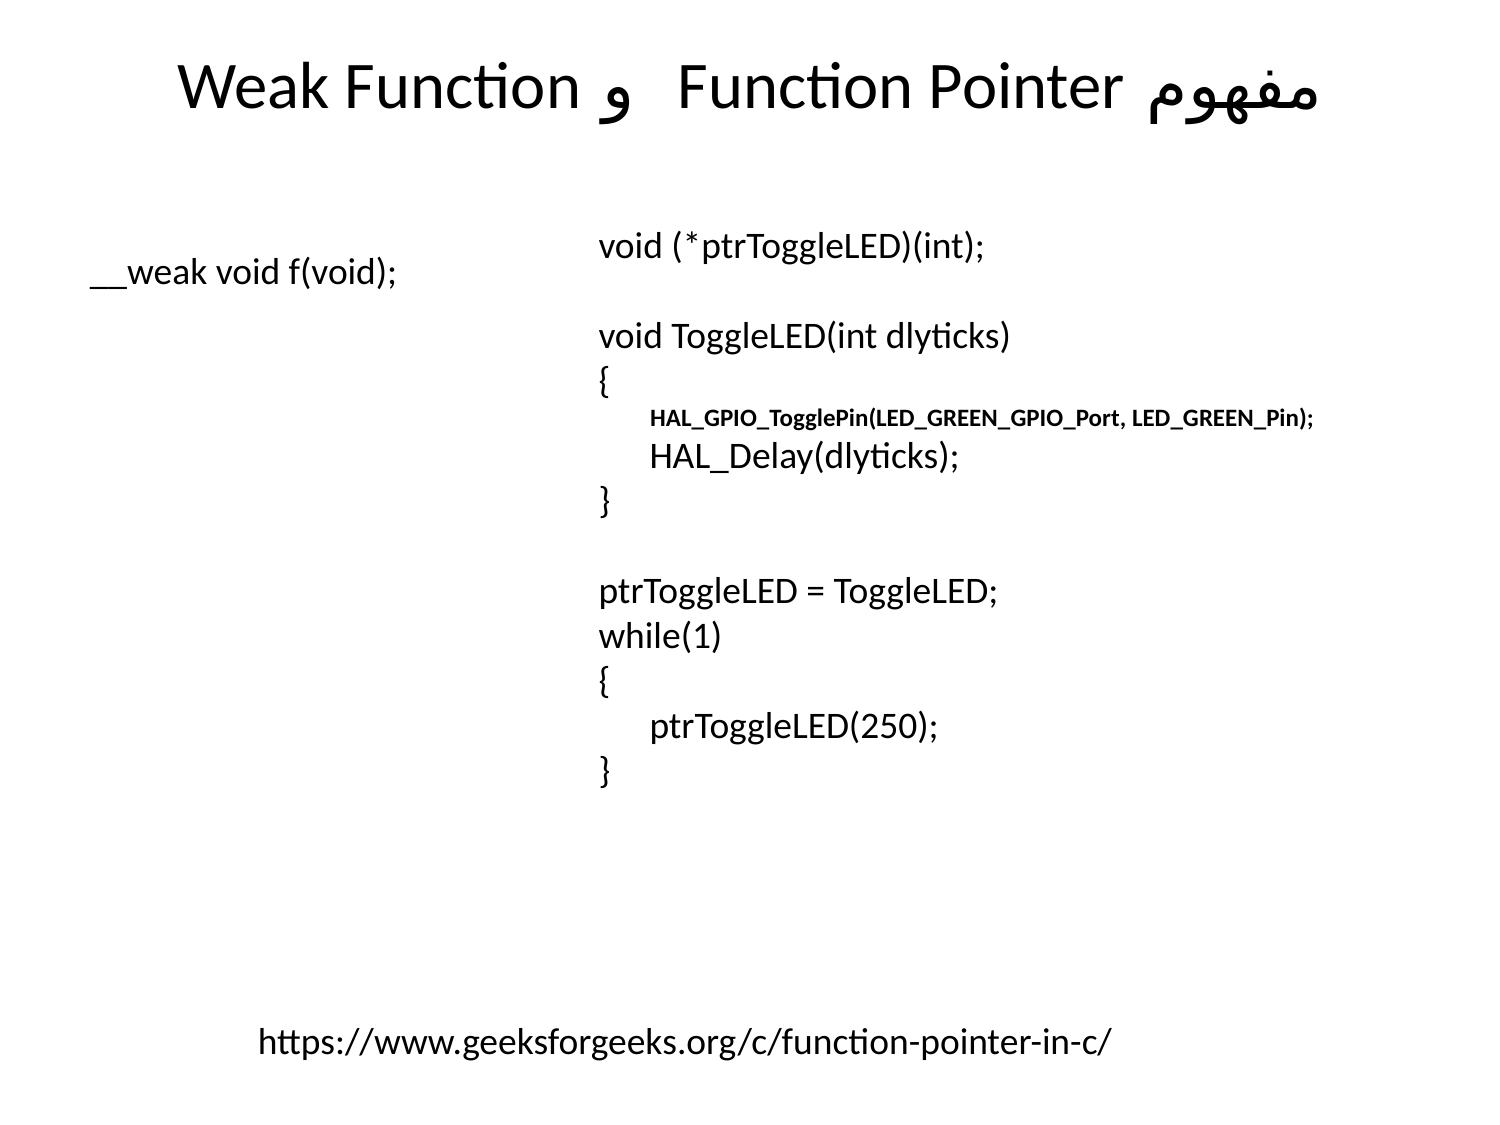

مفهوم Function Pointer  و Weak Function
void (*ptrToggleLED)(int);

void ToggleLED(int dlyticks)
{
         HAL_GPIO_TogglePin(LED_GREEN_GPIO_Port, LED_GREEN_Pin);
      HAL_Delay(dlyticks);
}

ptrToggleLED = ToggleLED;
while(1)
{
      ptrToggleLED(250);
}
__weak void f(void);
https://www.geeksforgeeks.org/c/function-pointer-in-c/